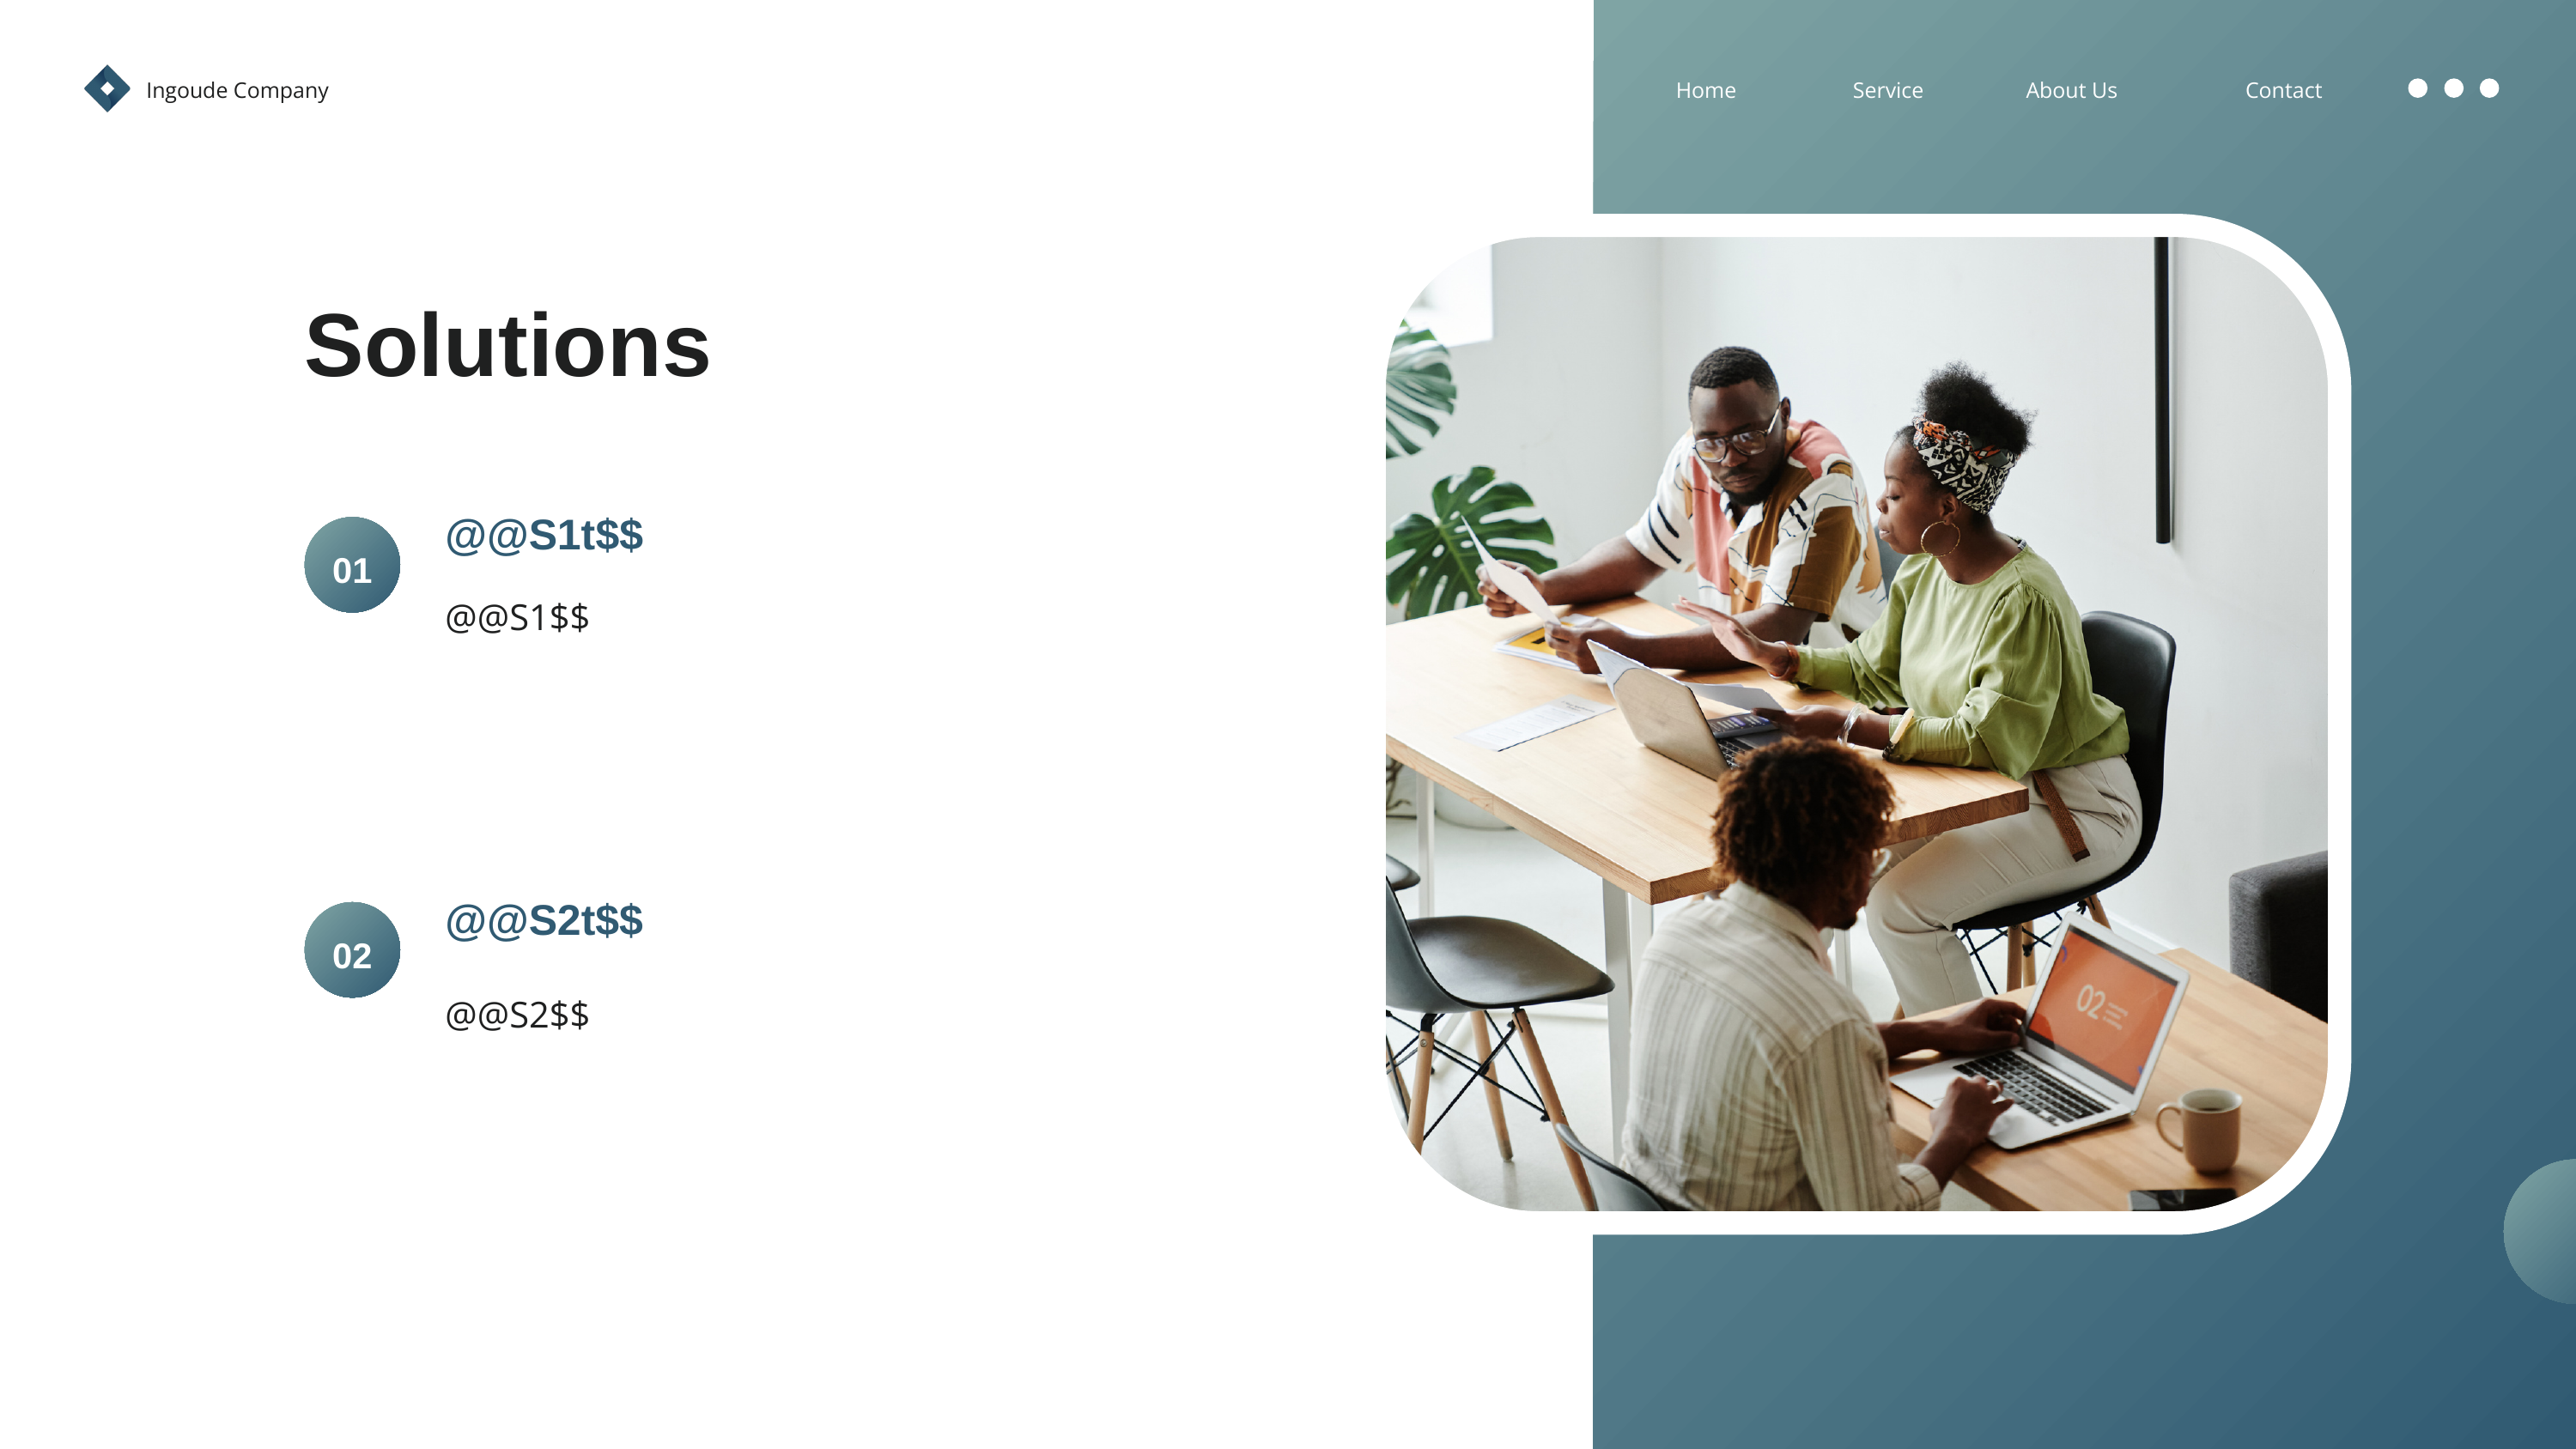

Ingoude Company
Home
Service
About Us
Contact

Solutions

@@S1t$$
01
@@S1$$

@@S2t$$
02
@@S2$$